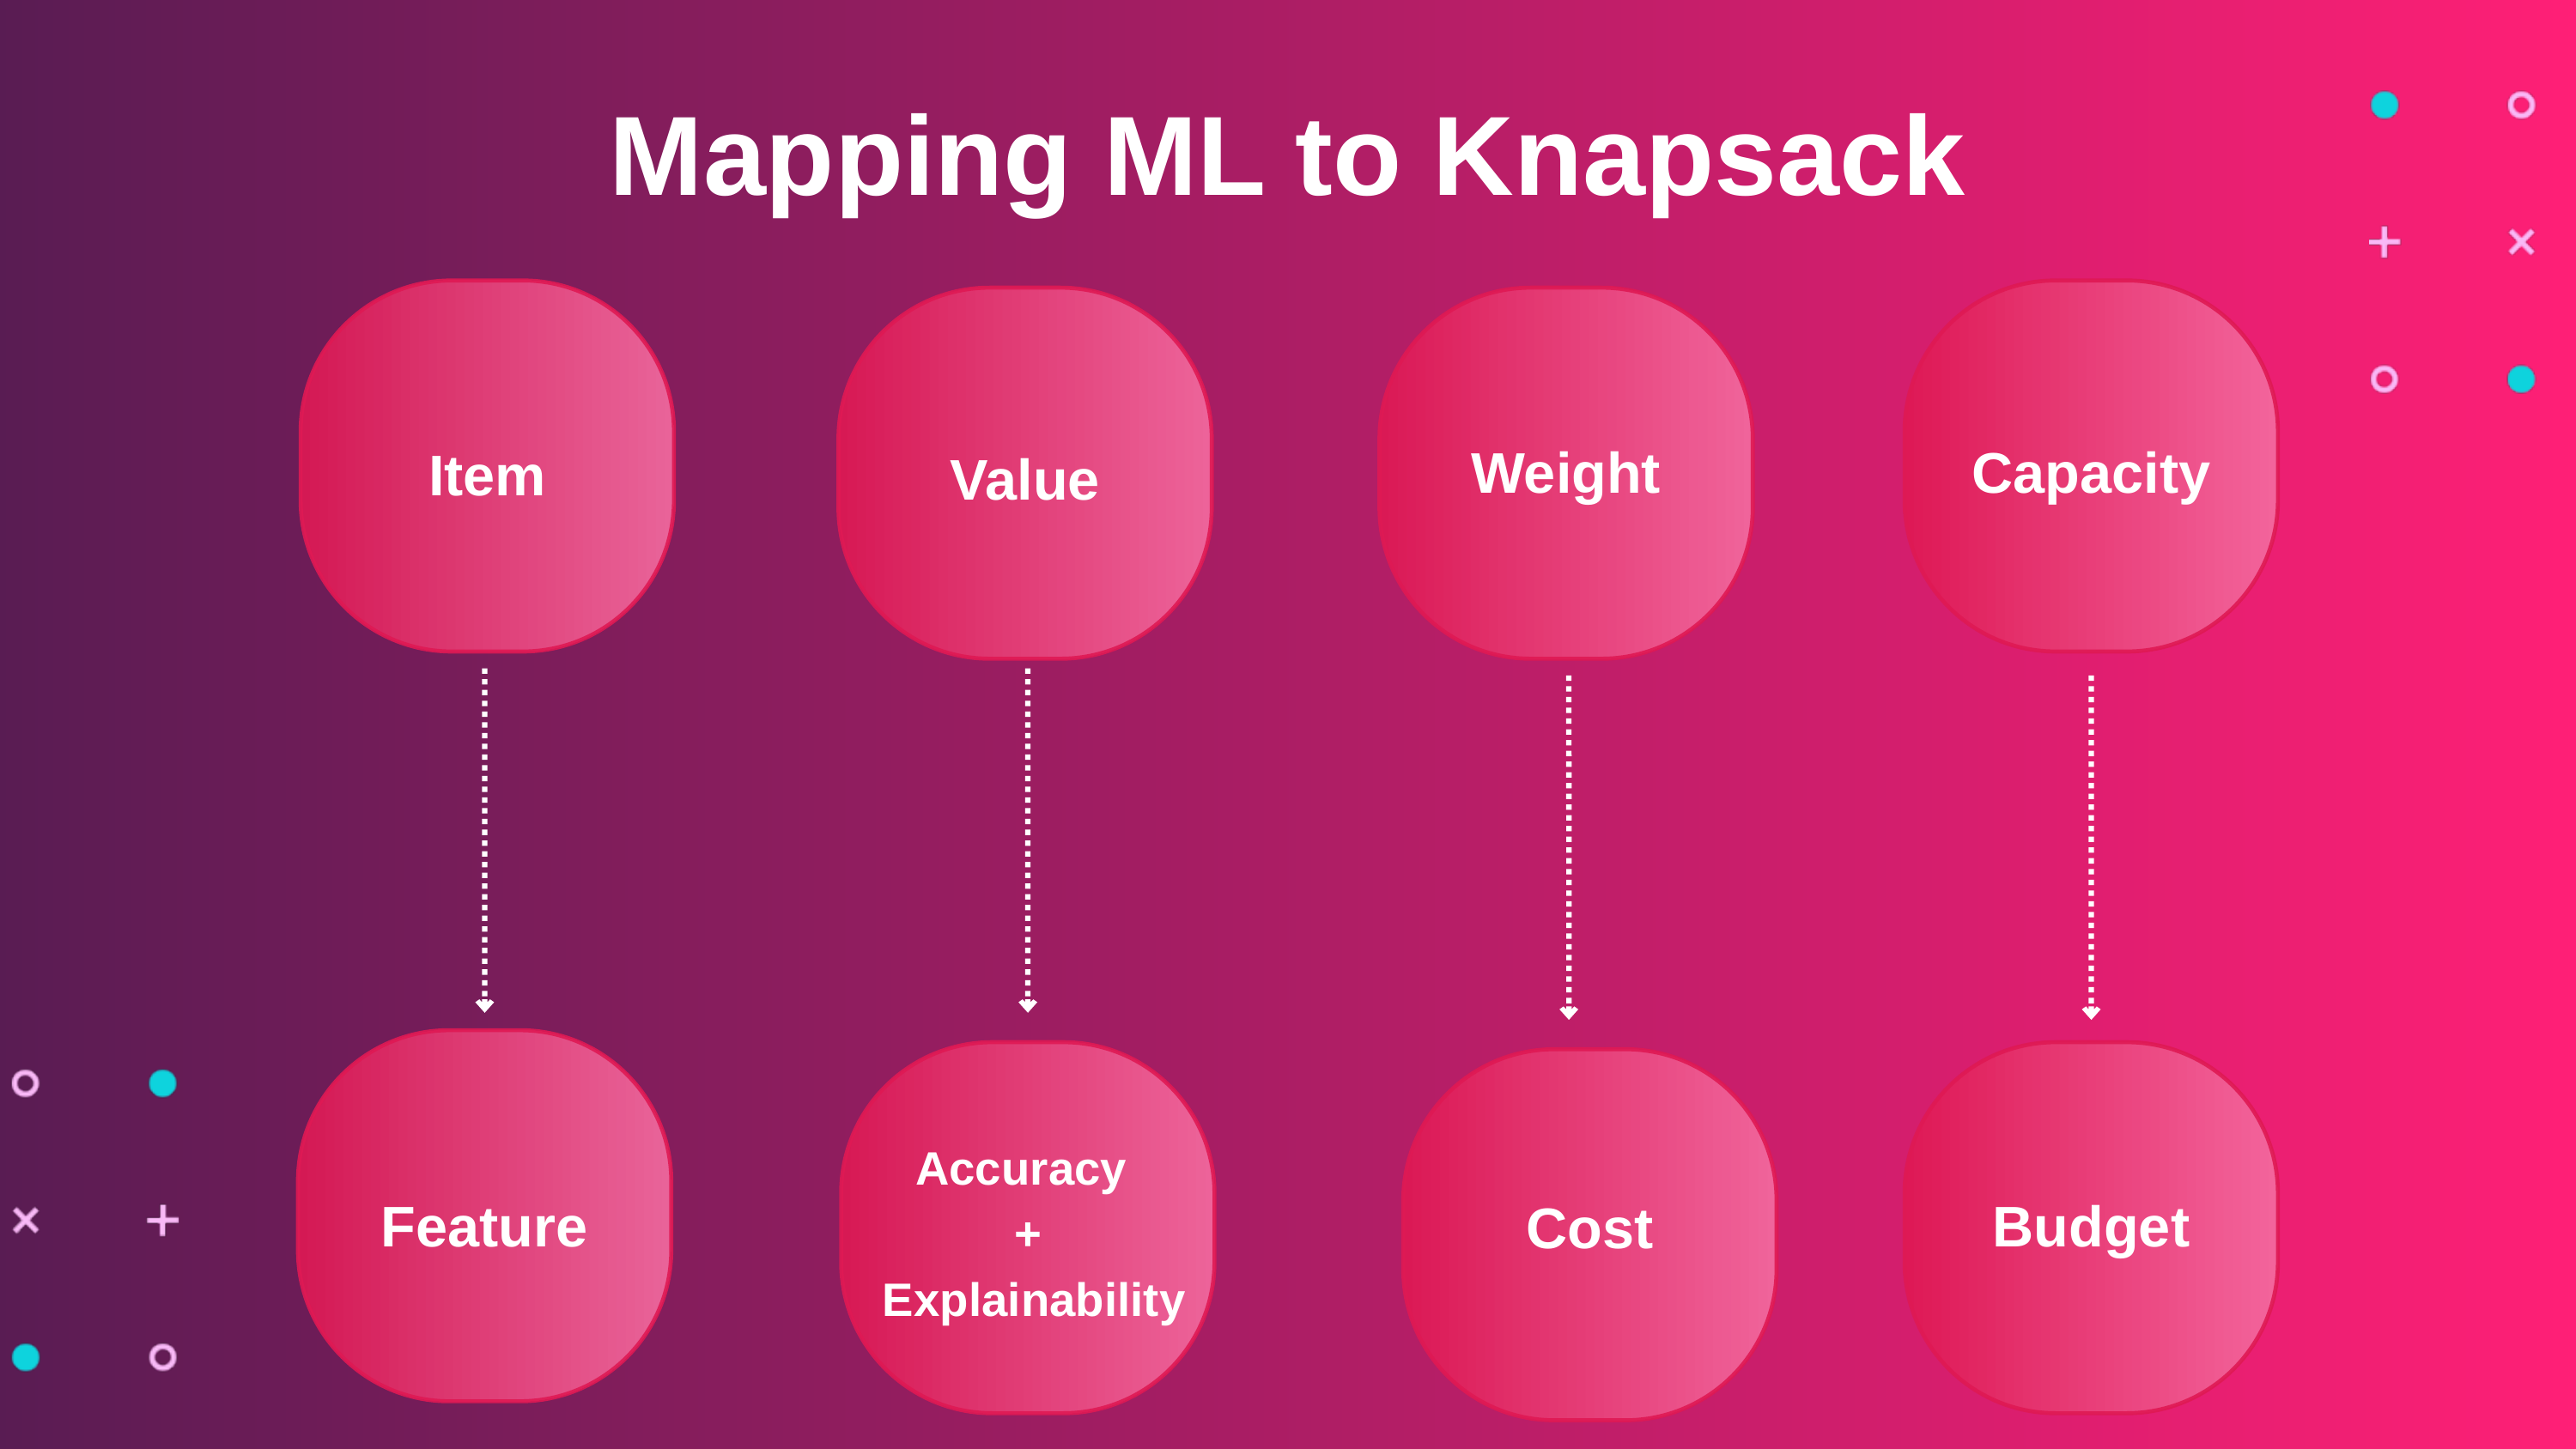

Mapping ML to Knapsack

Weight
Capacity
Item

Value

Accuracy
+
 Explainability
Feature
Budget
Cost